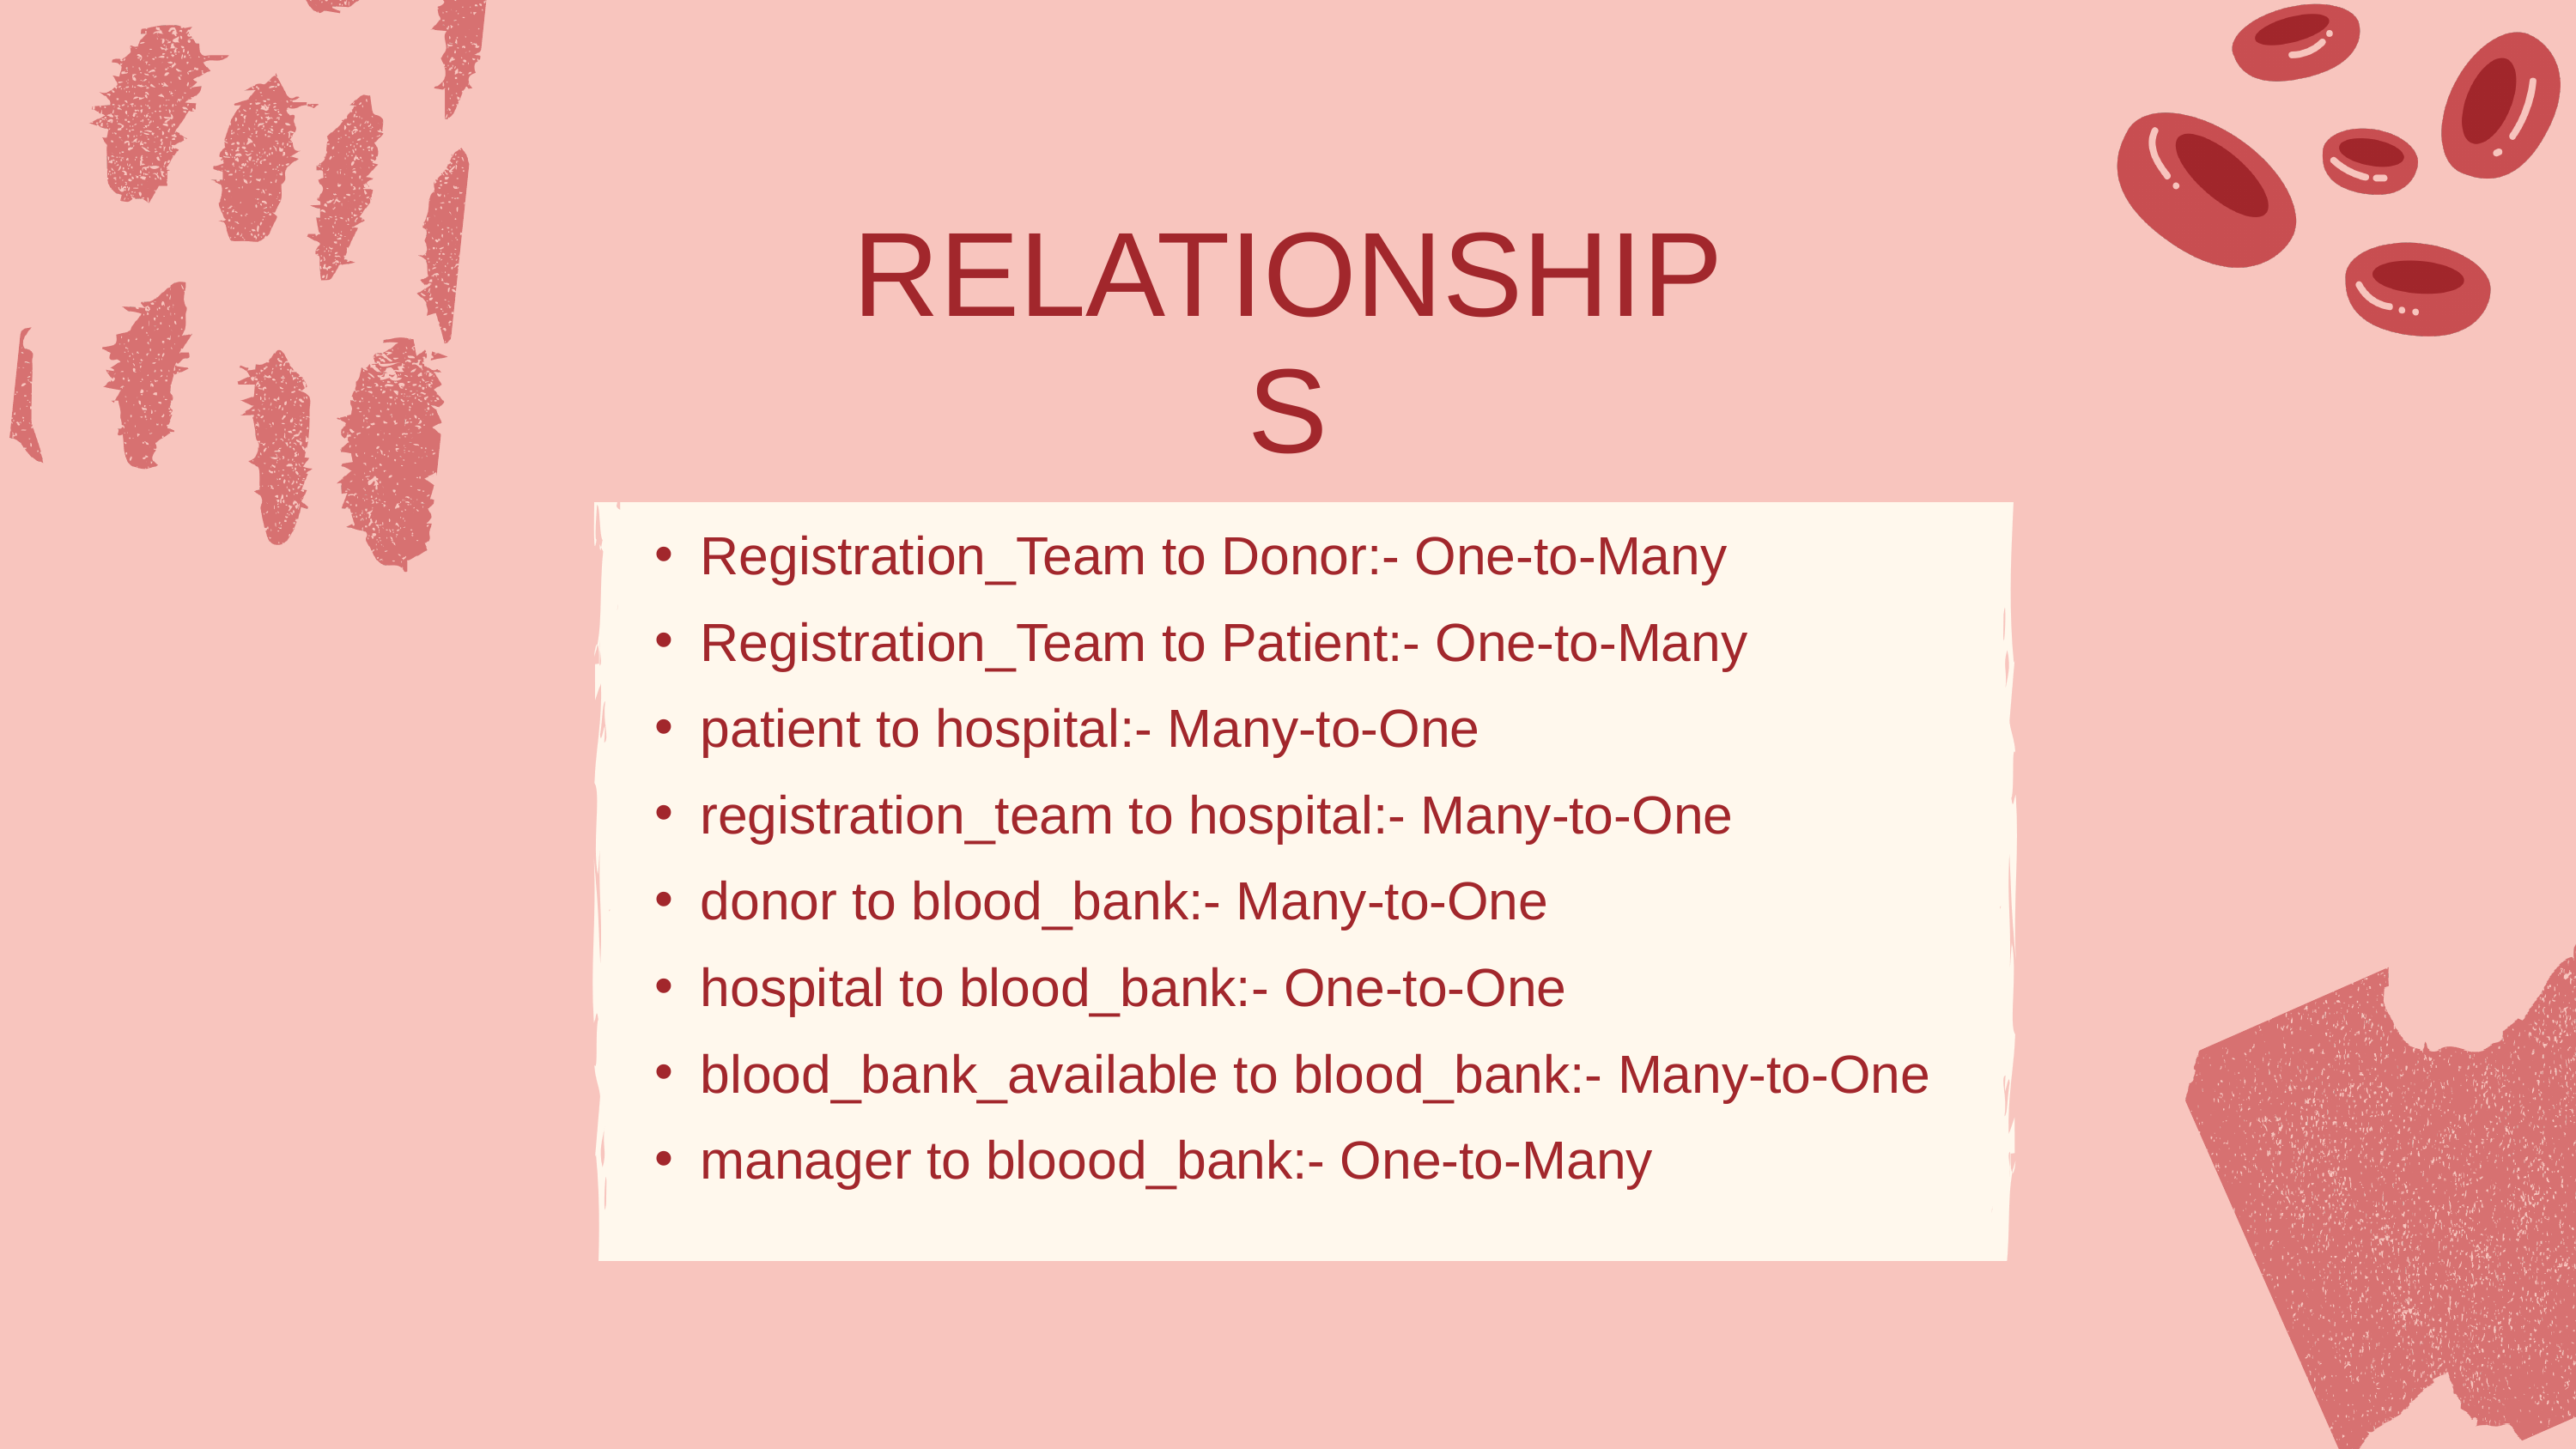

RELATIONSHIPS
Registration_Team to Donor:- One-to-Many
Registration_Team to Patient:- One-to-Many
patient to hospital:- Many-to-One
registration_team to hospital:- Many-to-One
donor to blood_bank:- Many-to-One
hospital to blood_bank:- One-to-One
blood_bank_available to blood_bank:- Many-to-One
manager to bloood_bank:- One-to-Many